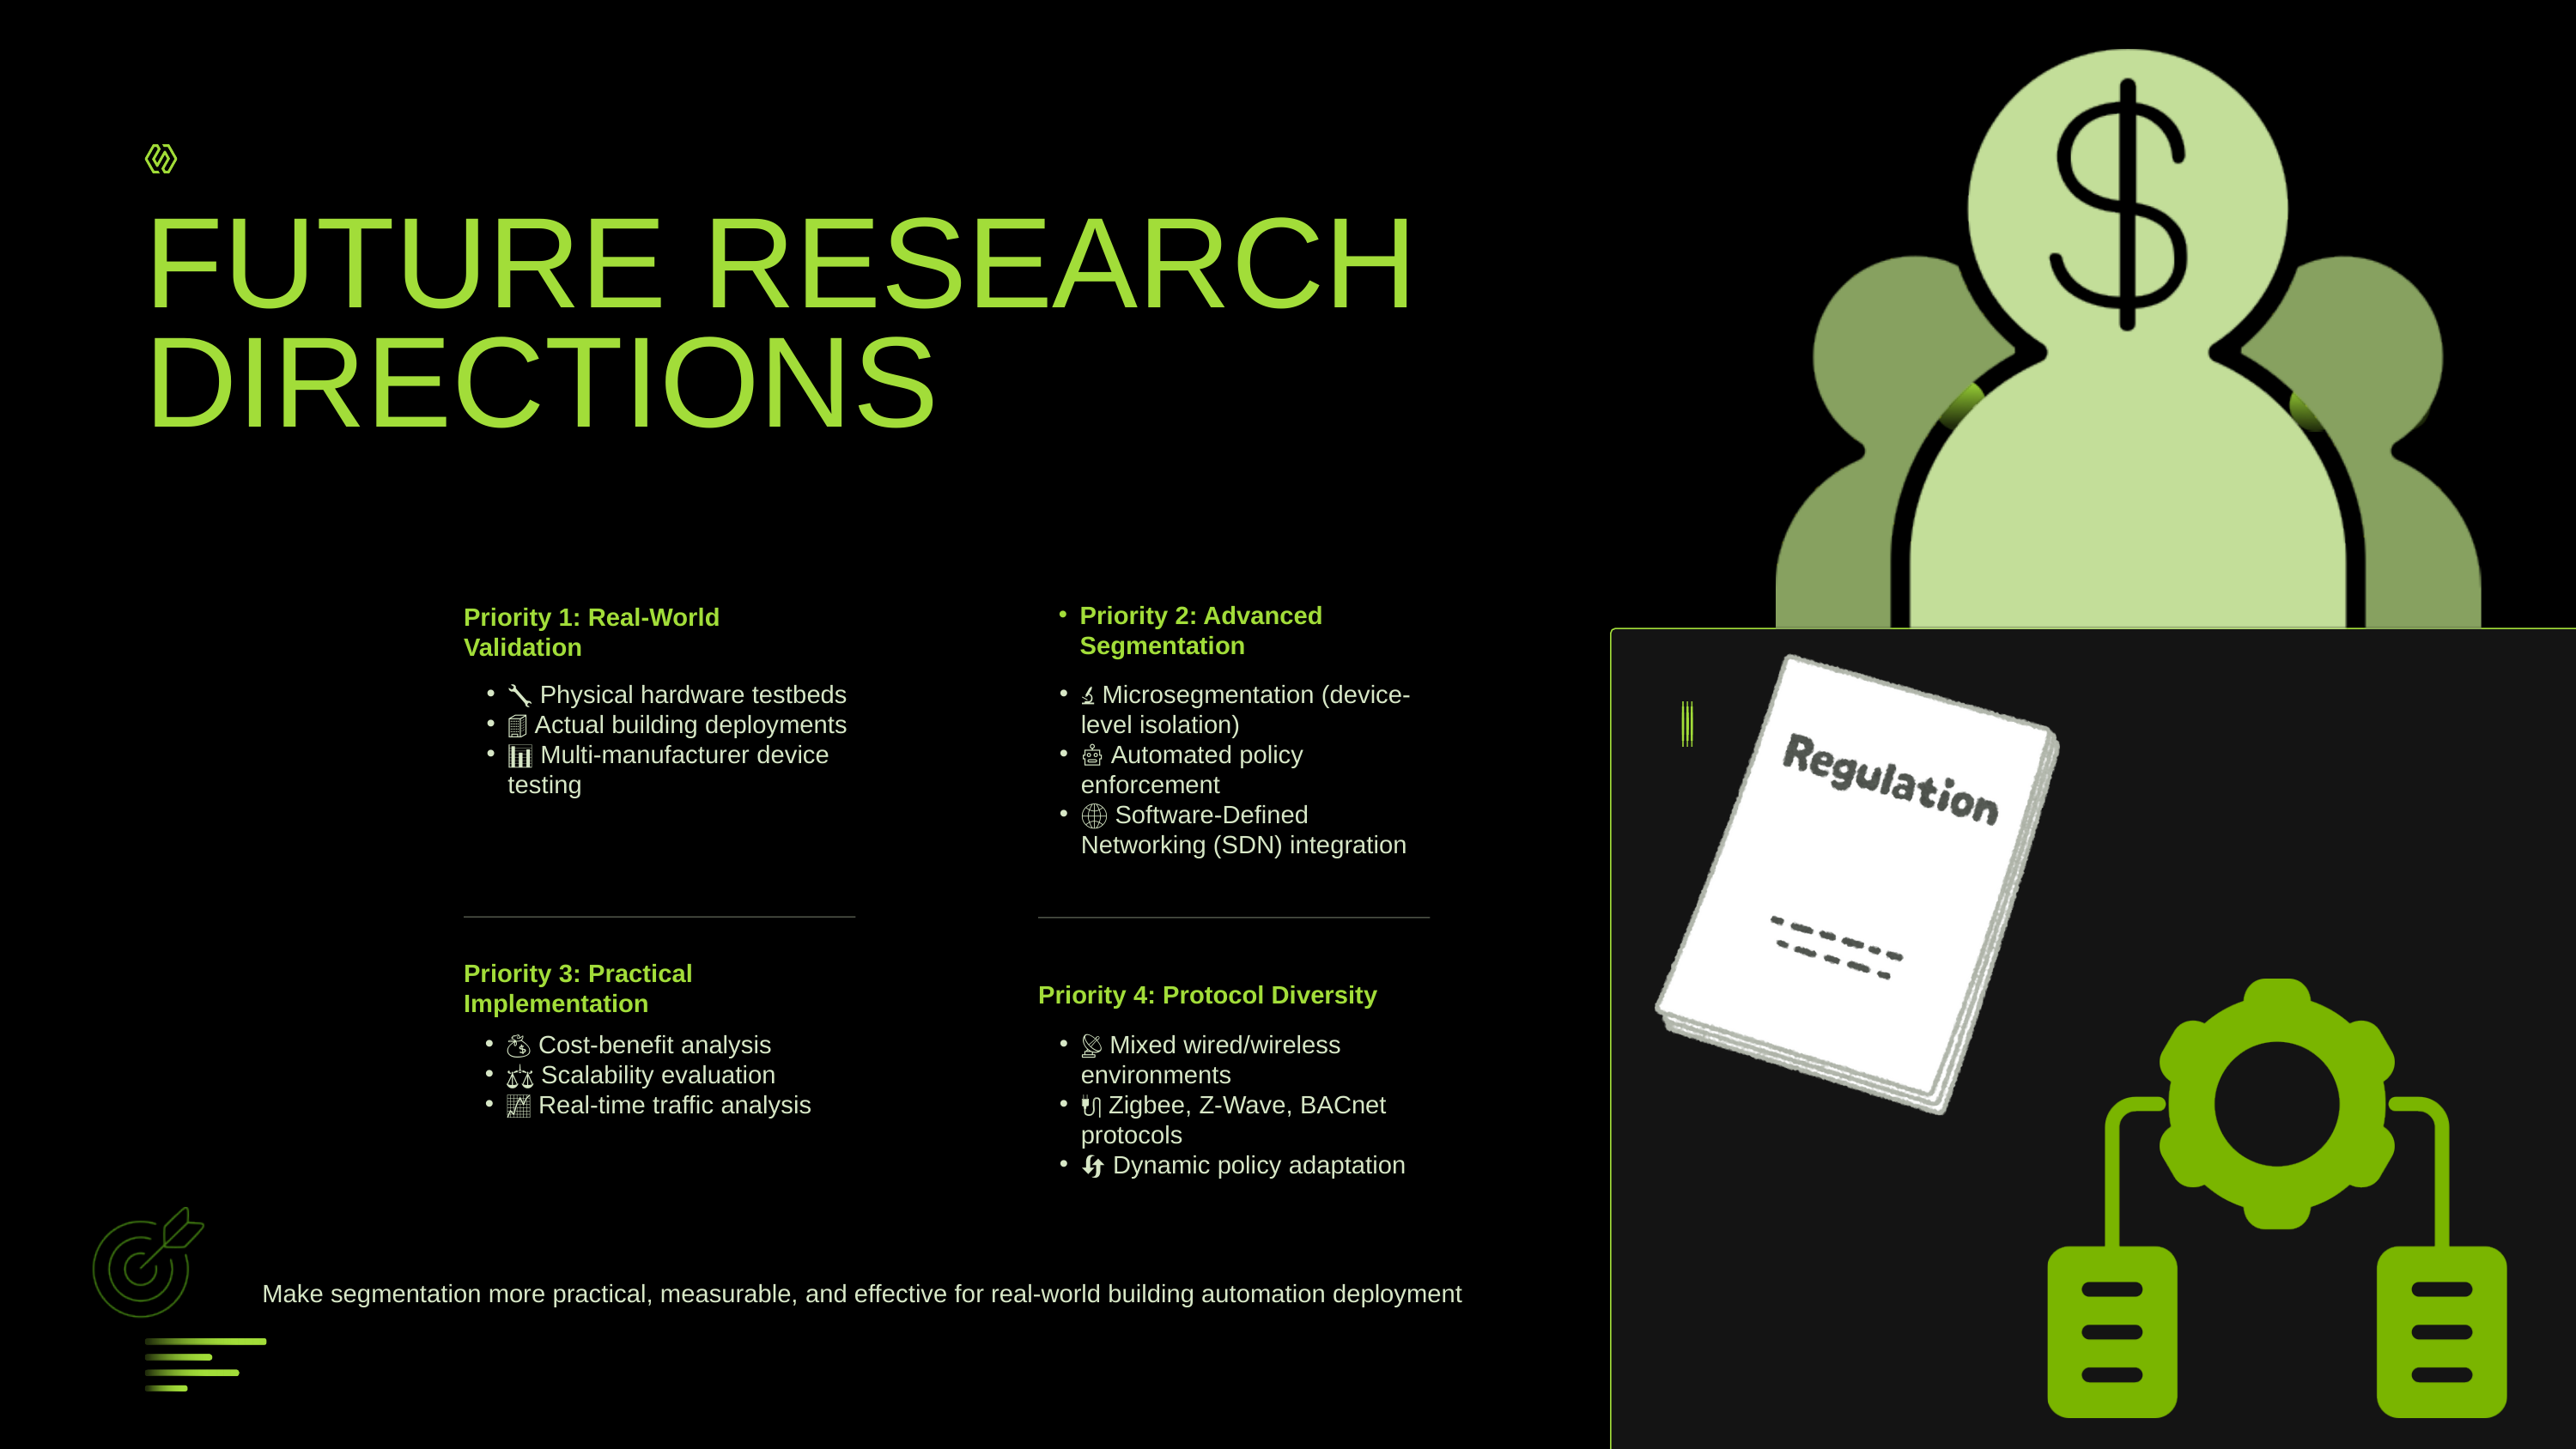

FUTURE RESEARCH DIRECTIONS

Priority 2: Advanced Segmentation

Priority 1: Real-World Validation

🔧 Physical hardware testbeds
🏢 Actual building deployments
📊 Multi-manufacturer device testing

🔬 Microsegmentation (device-level isolation)
🤖 Automated policy enforcement
🌐 Software-Defined Networking (SDN) integration

Priority 3: Practical Implementation
Priority 4: Protocol Diversity

💰 Cost-benefit analysis
⚖️ Scalability evaluation
📈 Real-time traffic analysis

📡 Mixed wired/wireless environments
🔌 Zigbee, Z-Wave, BACnet protocols
🔄 Dynamic policy adaptation

Make segmentation more practical, measurable, and effective for real-world building automation deployment